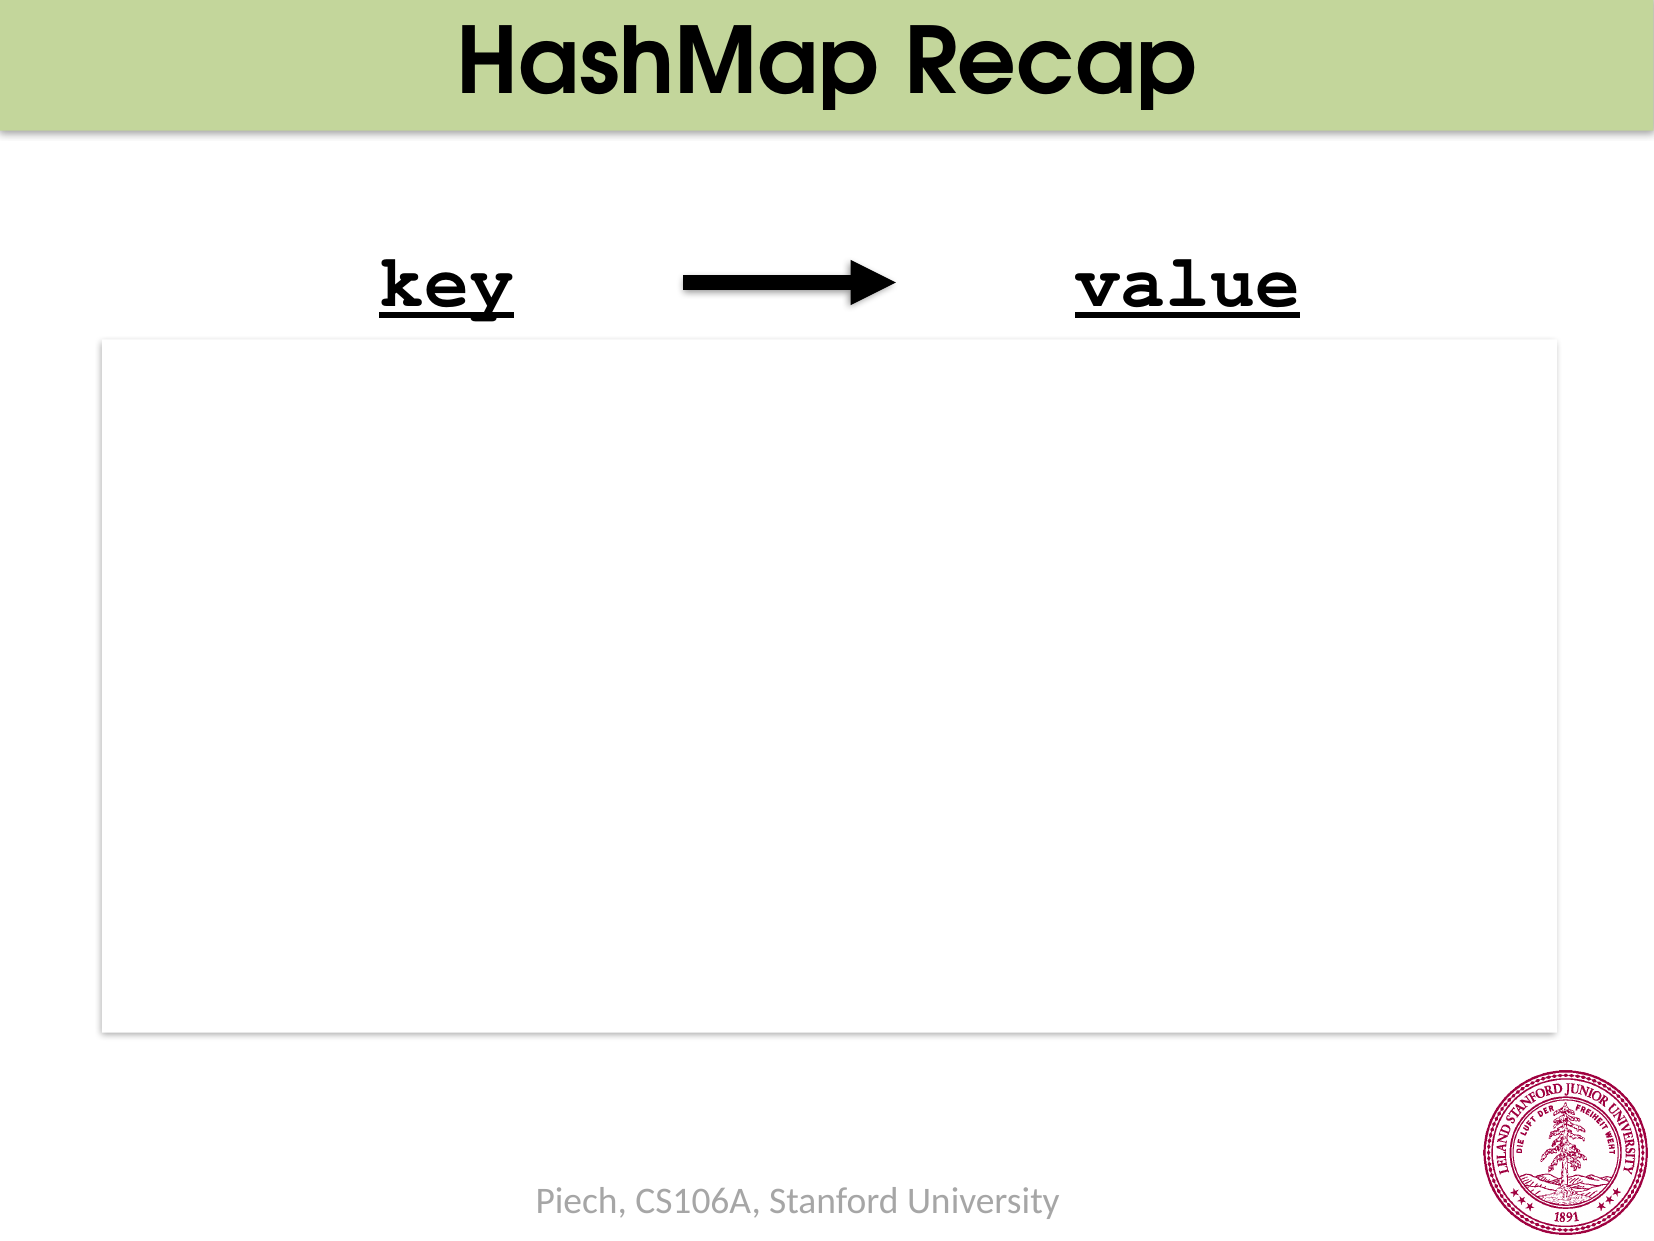

HashMap Recap
key
value

(String) animal

(String) name

(GRect) key
(String) animal sound

(int) phone number

(AudioClip) note